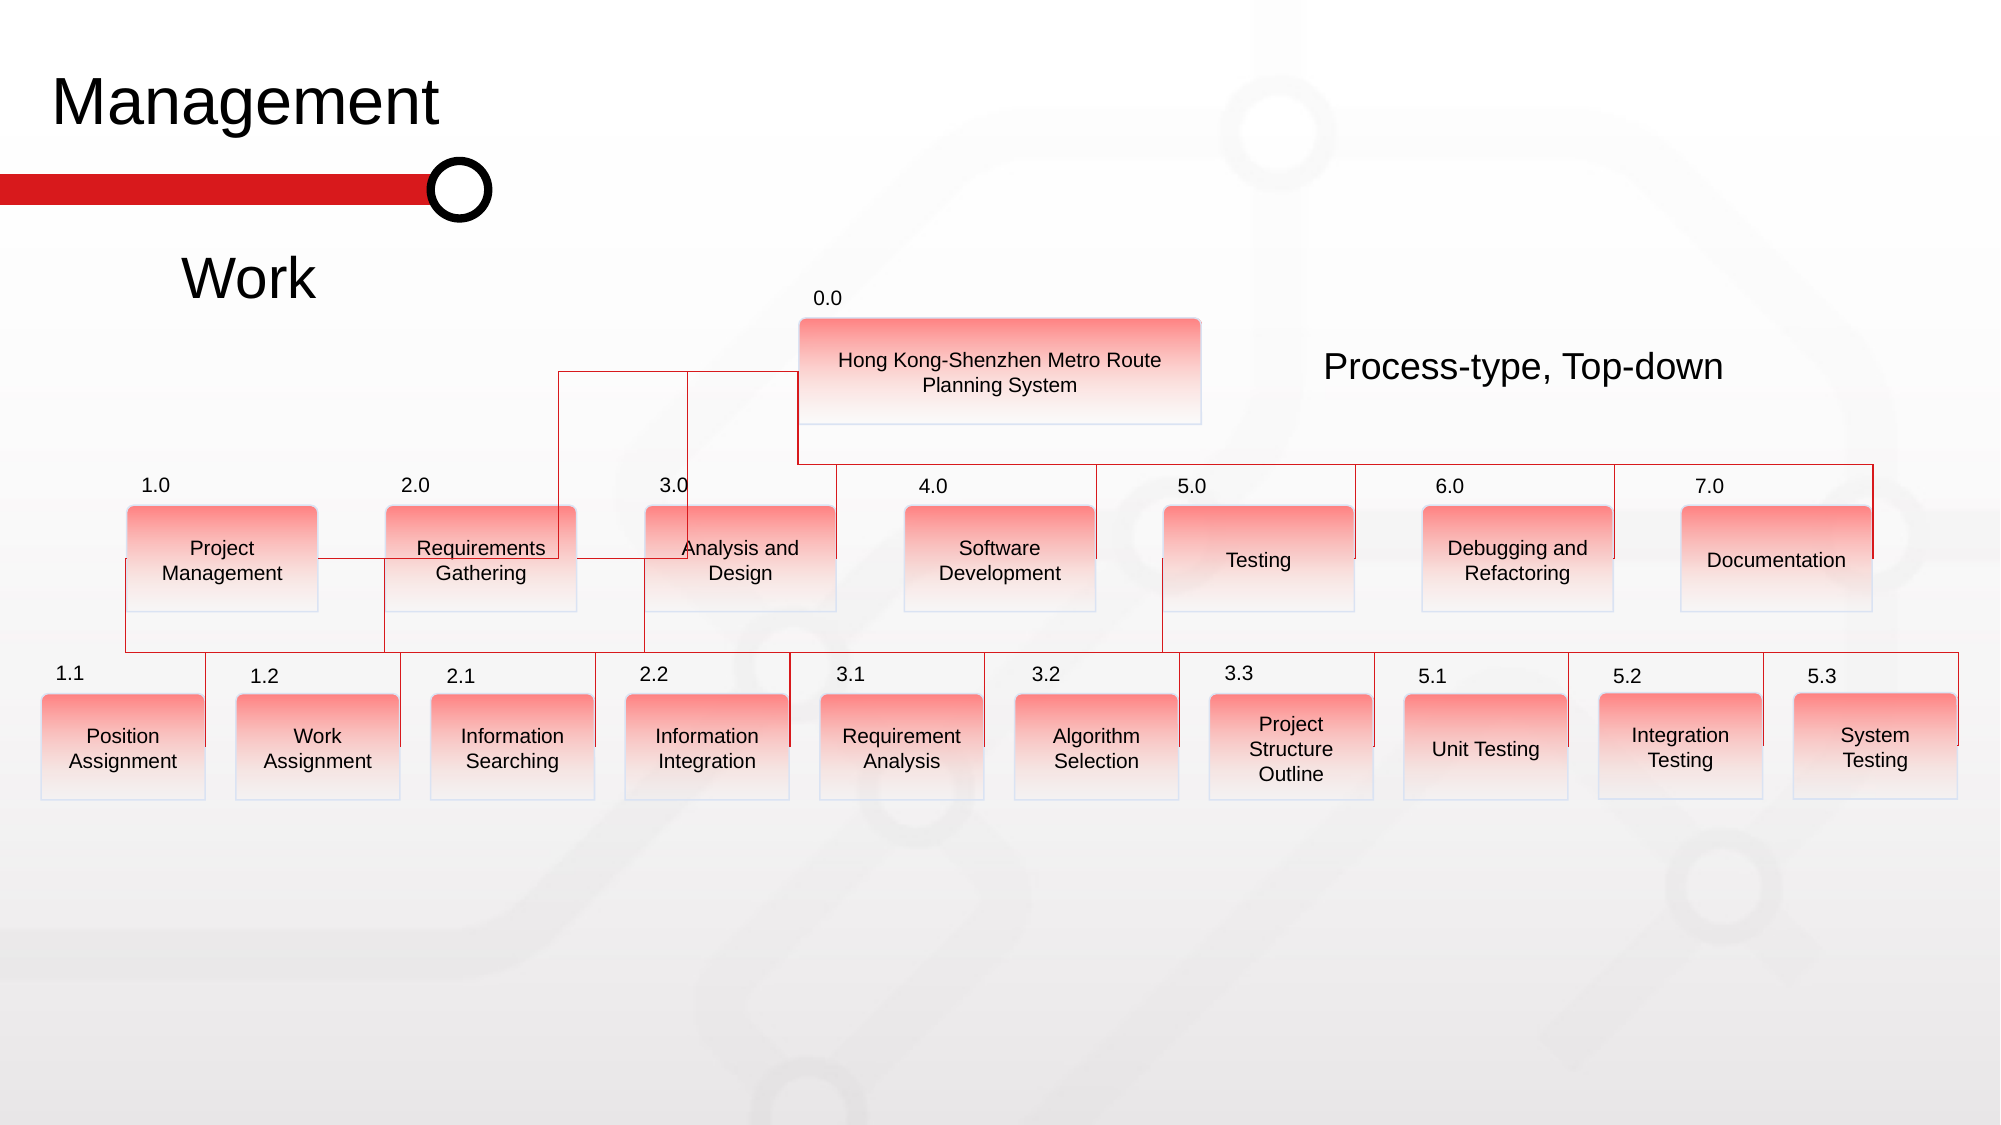

Management

Work
0.0
Hong Kong-Shenzhen Metro Route Planning System
Process-type, Top-down
1.0
2.0
3.0
4.0
5.0
6.0
7.0
Documentation
Requirements Gathering
Analysis and Design
Testing
Debugging and Refactoring
Software Development
Project Management
3.3
1.1
2.2
3.1
3.2
1.2
2.1
5.1
5.2
5.3
Integration Testing
System Testing
Position Assignment
Work Assignment
Information Searching
Information Integration
Requirement Analysis
Algorithm Selection
Project Structure Outline
Unit Testing